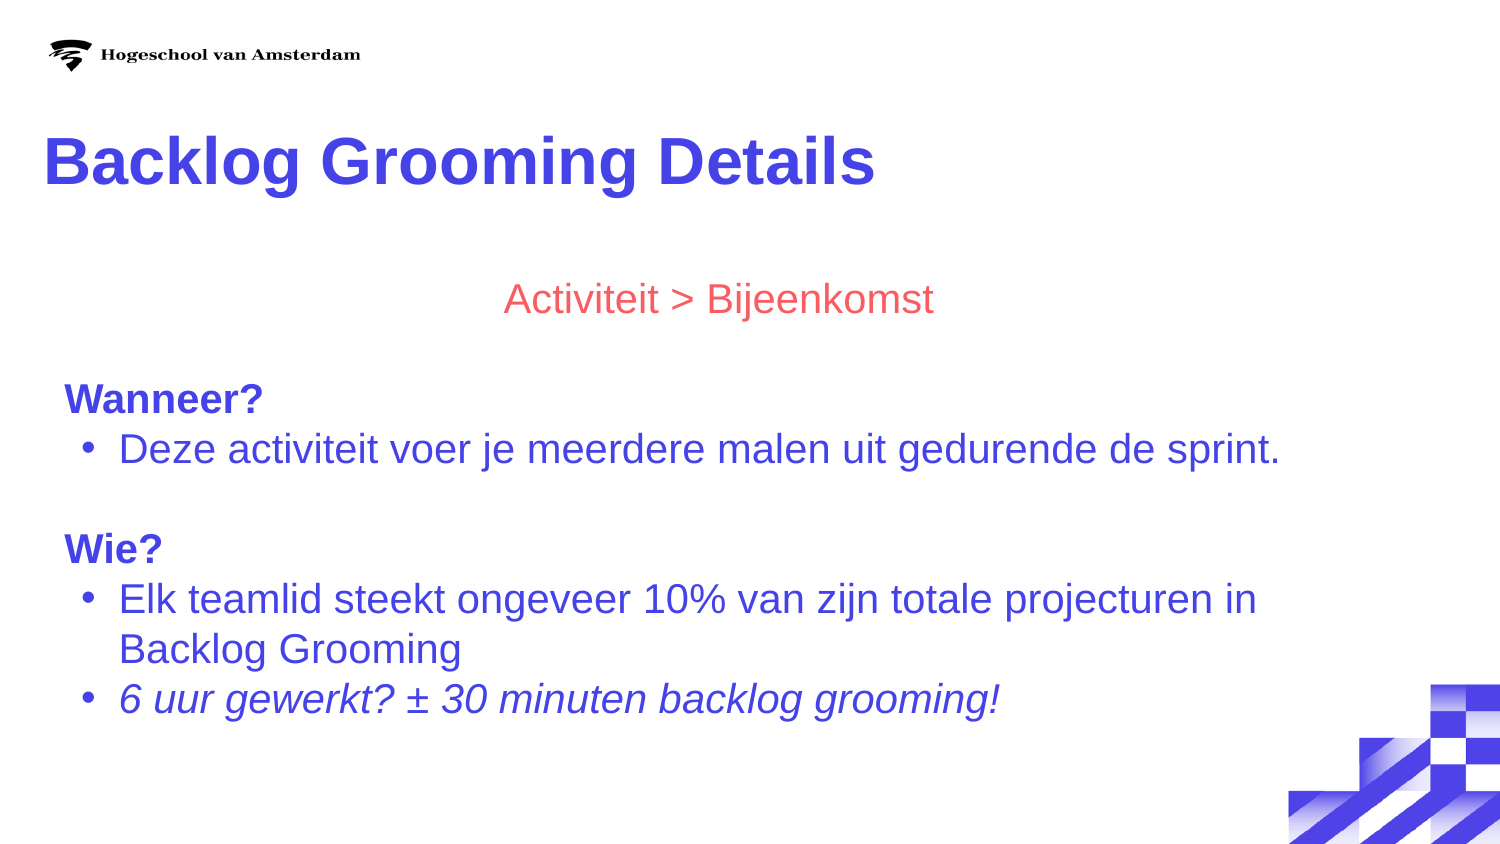

# Backlog Grooming Details
Activiteit > Bijeenkomst

Wanneer?
Deze activiteit voer je meerdere malen uit gedurende de sprint.

Wie?
Elk teamlid steekt ongeveer 10% van zijn totale projecturen in Backlog Grooming
6 uur gewerkt? ± 30 minuten backlog grooming!